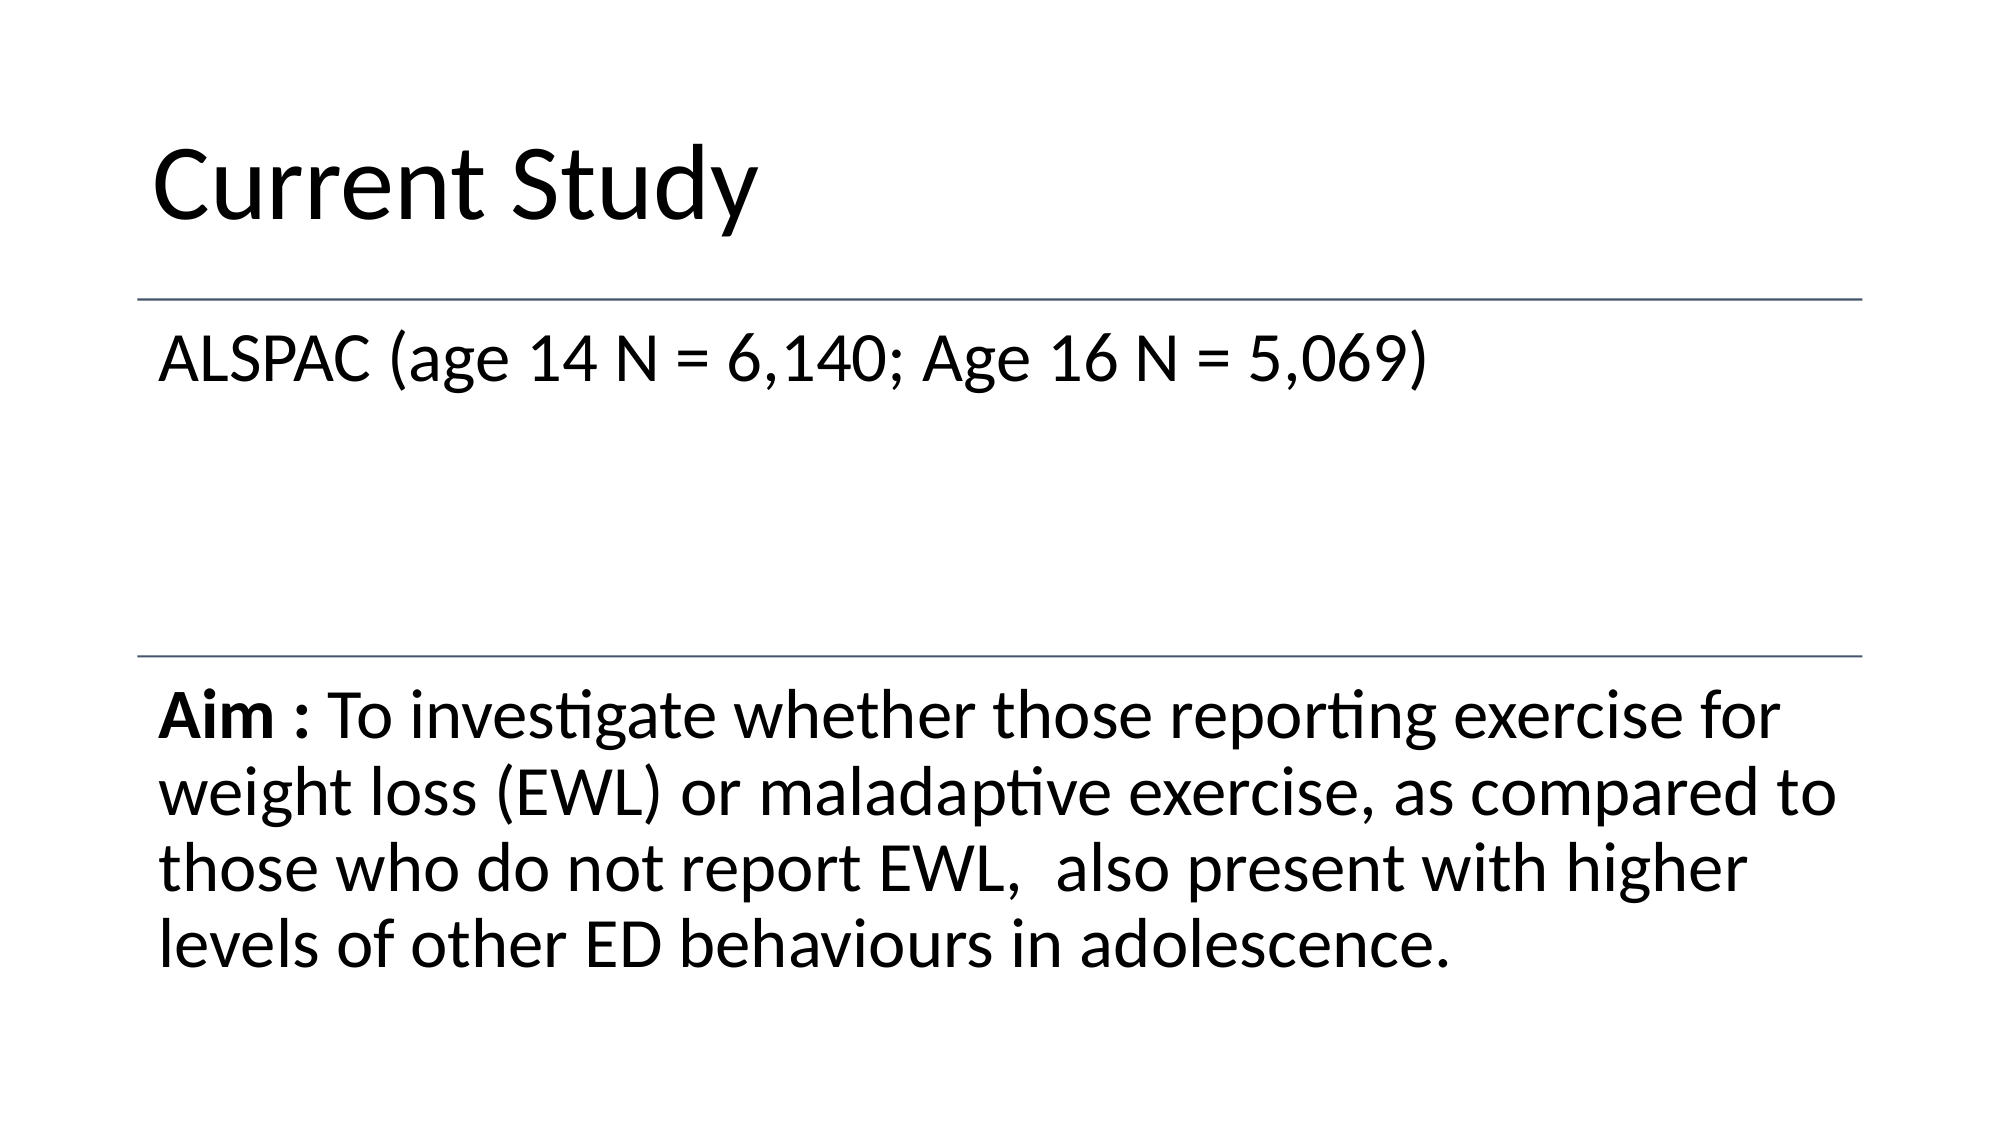

# Current Study
ALSPAC (age 14 N = 6,140; Age 16 N = 5,069)
Aim : To investigate whether those reporting exercise for weight loss (EWL) or maladaptive exercise, as compared to those who do not report EWL,  also present with higher levels of other ED behaviours in adolescence.